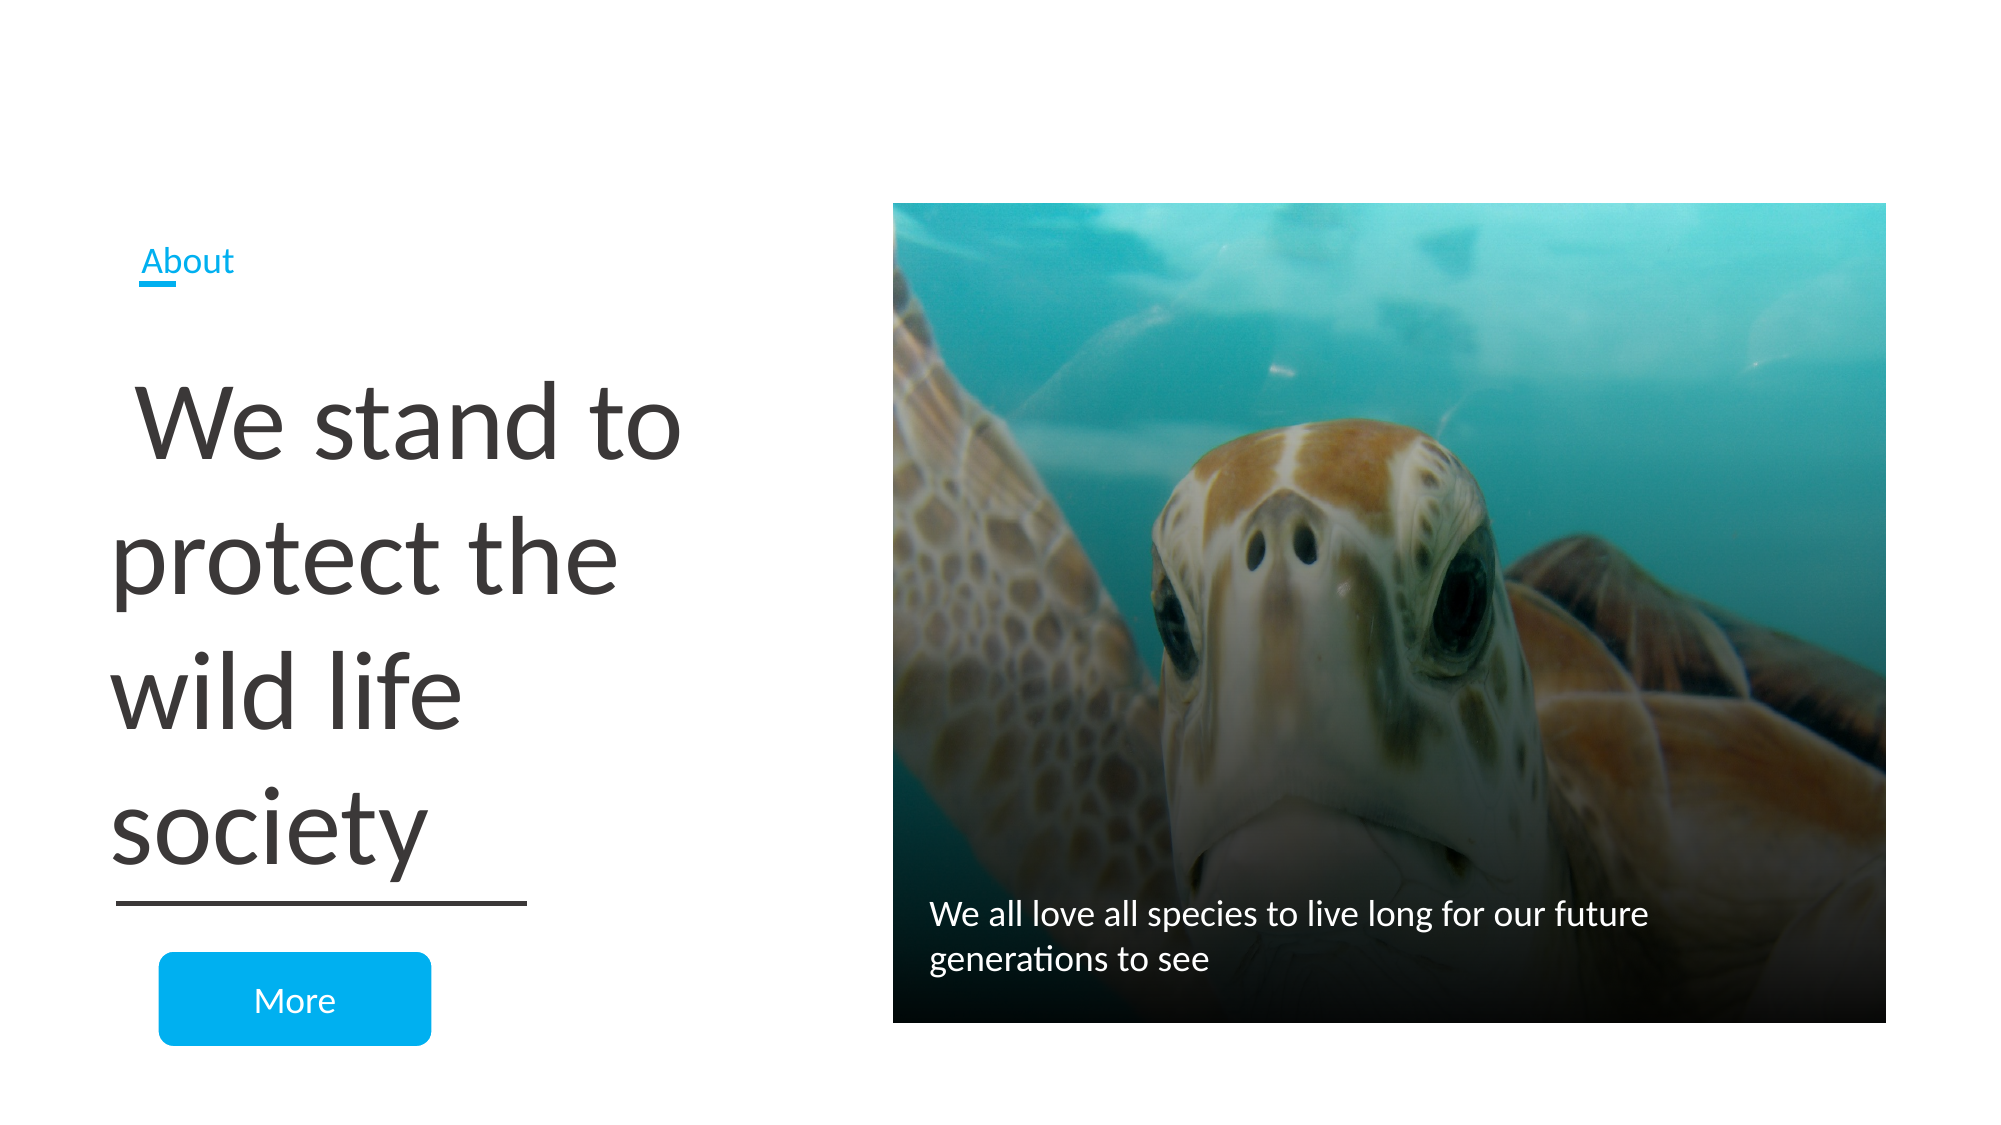

About

 We stand to protect the wild life
society
We all love all species to live long for our future generations to see

More